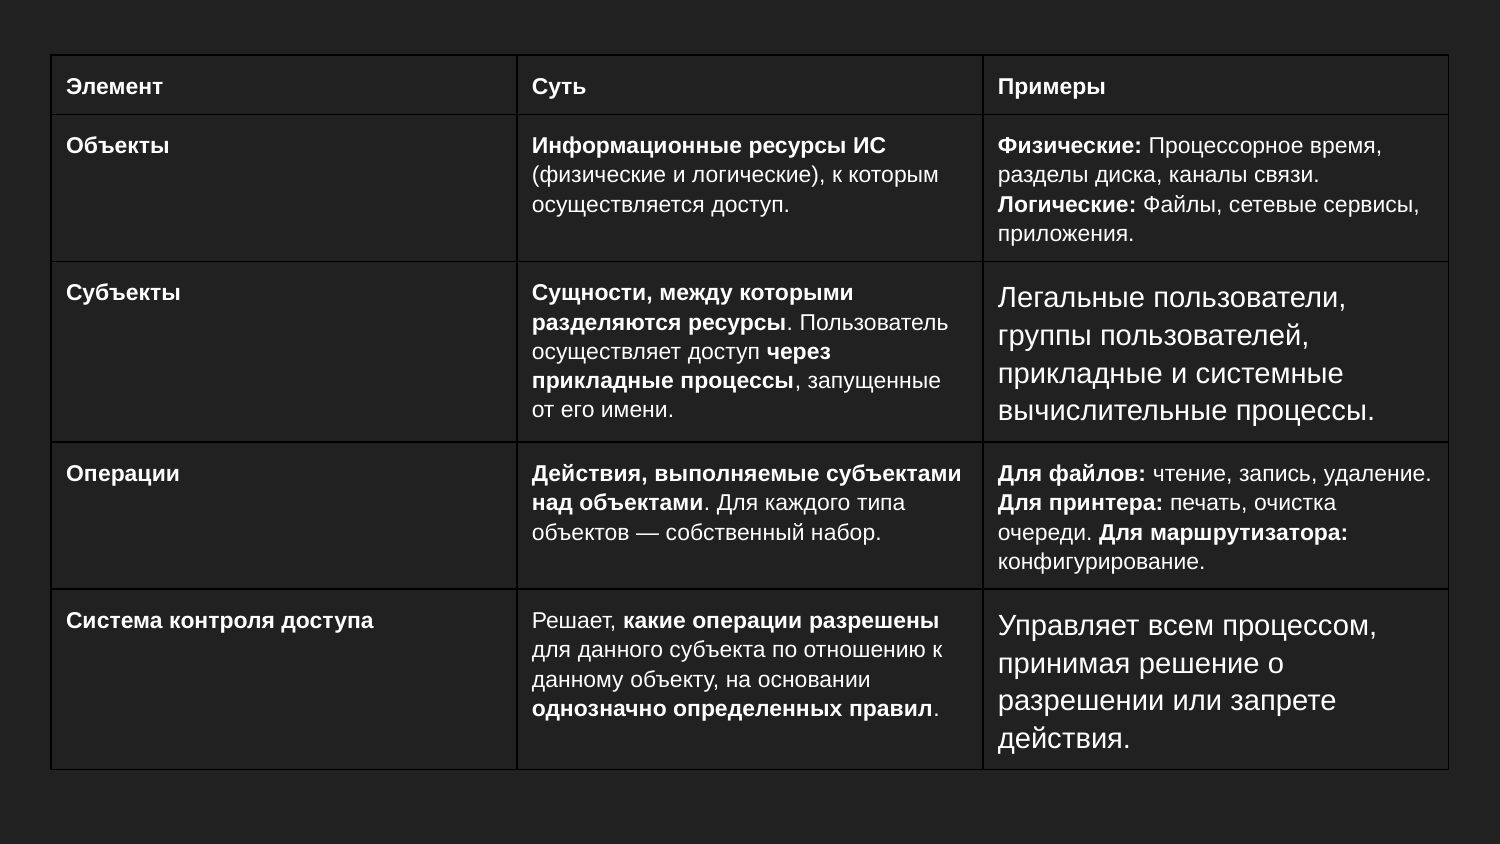

| Элемент | Суть | Примеры |
| --- | --- | --- |
| Объекты | Информационные ресурсы ИС (физические и логические), к которым осуществляется доступ. | Физические: Процессорное время, разделы диска, каналы связи. Логические: Файлы, сетевые сервисы, приложения. |
| Субъекты | Сущности, между которыми разделяются ресурсы. Пользователь осуществляет доступ через прикладные процессы, запущенные от его имени. | Легальные пользователи, группы пользователей, прикладные и системные вычислительные процессы. |
| Операции | Действия, выполняемые субъектами над объектами. Для каждого типа объектов — собственный набор. | Для файлов: чтение, запись, удаление. Для принтера: печать, очистка очереди. Для маршрутизатора: конфигурирование. |
| Система контроля доступа | Решает, какие операции разрешены для данного субъекта по отношению к данному объекту, на основании однозначно определенных правил. | Управляет всем процессом, принимая решение о разрешении или запрете действия. |